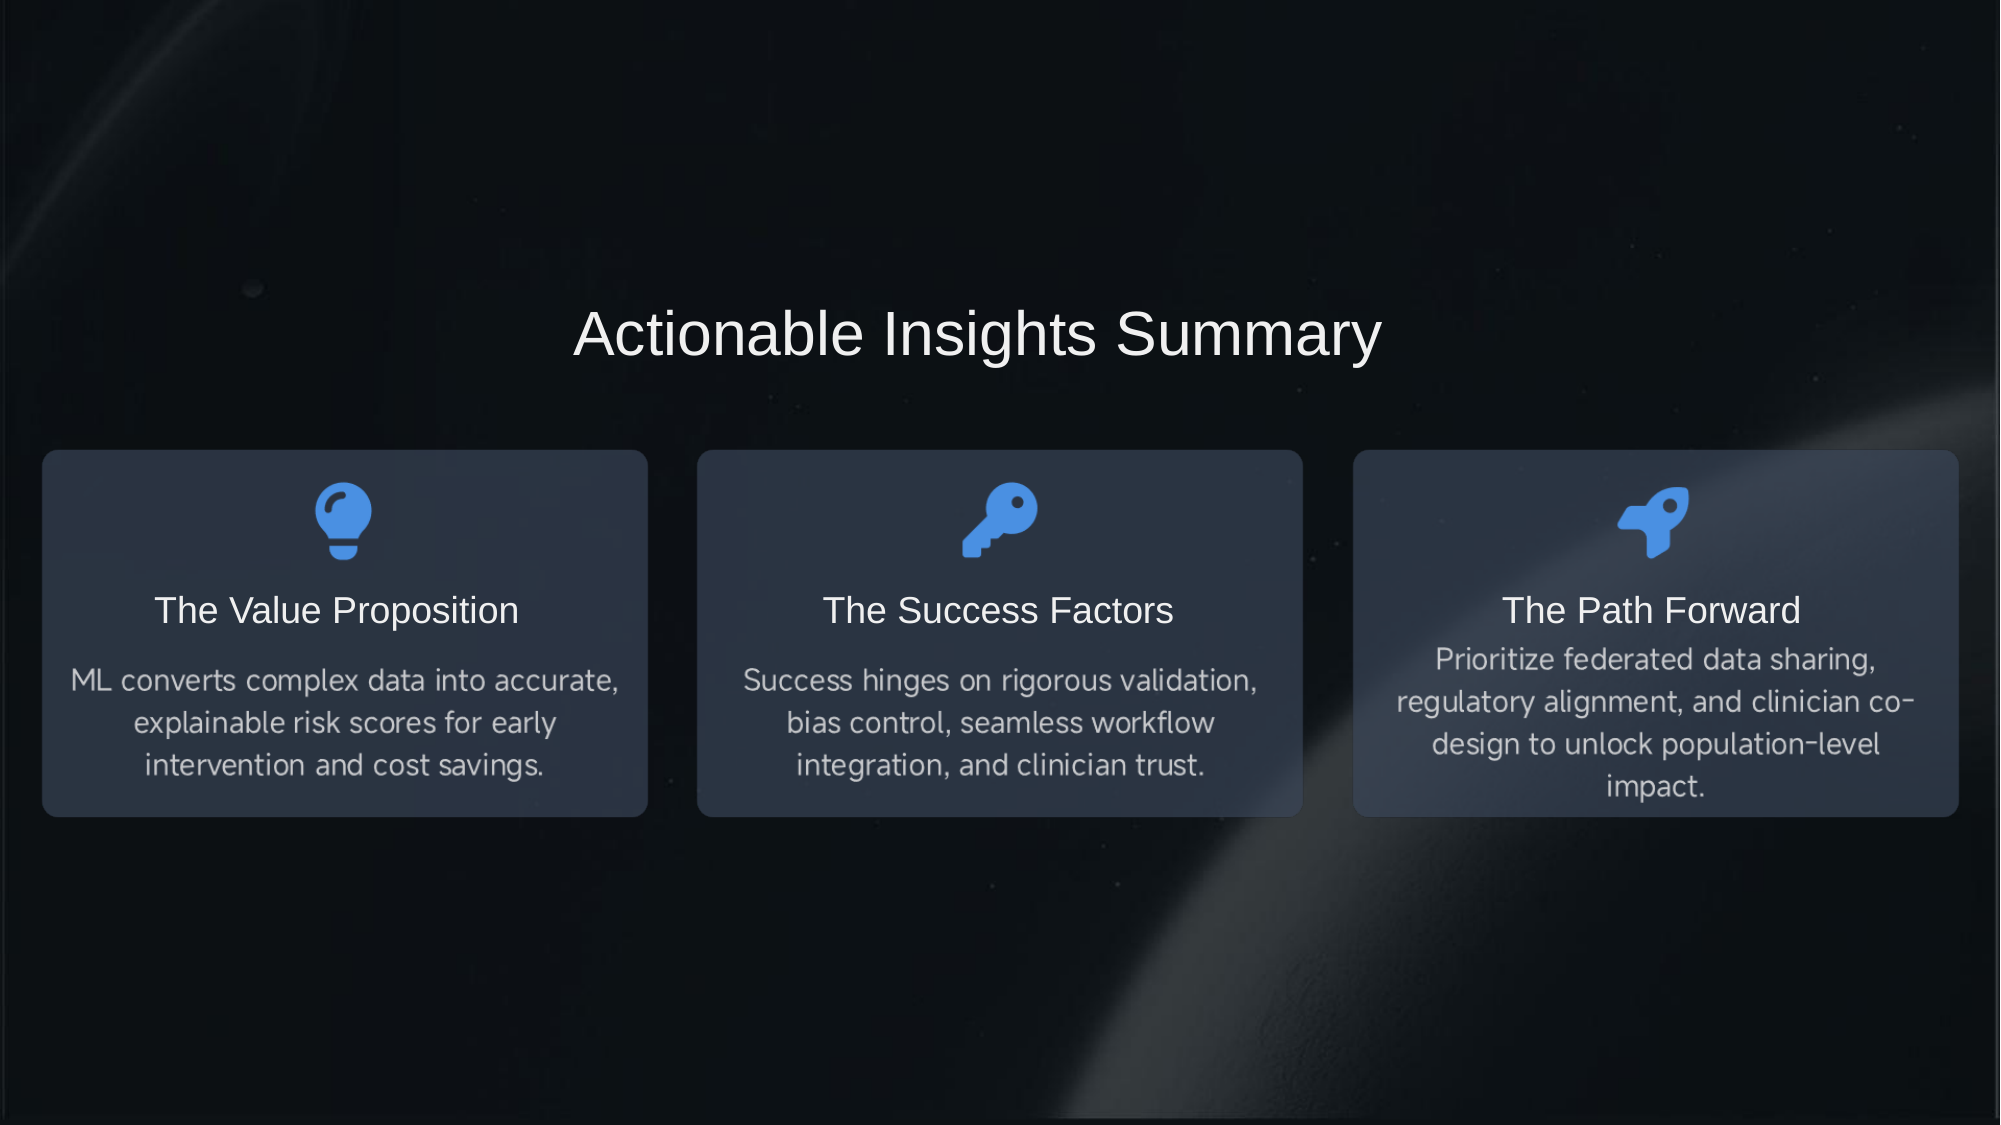

Actionable Insights Summary

The Value Proposition
The Success Factors
The Path Forward